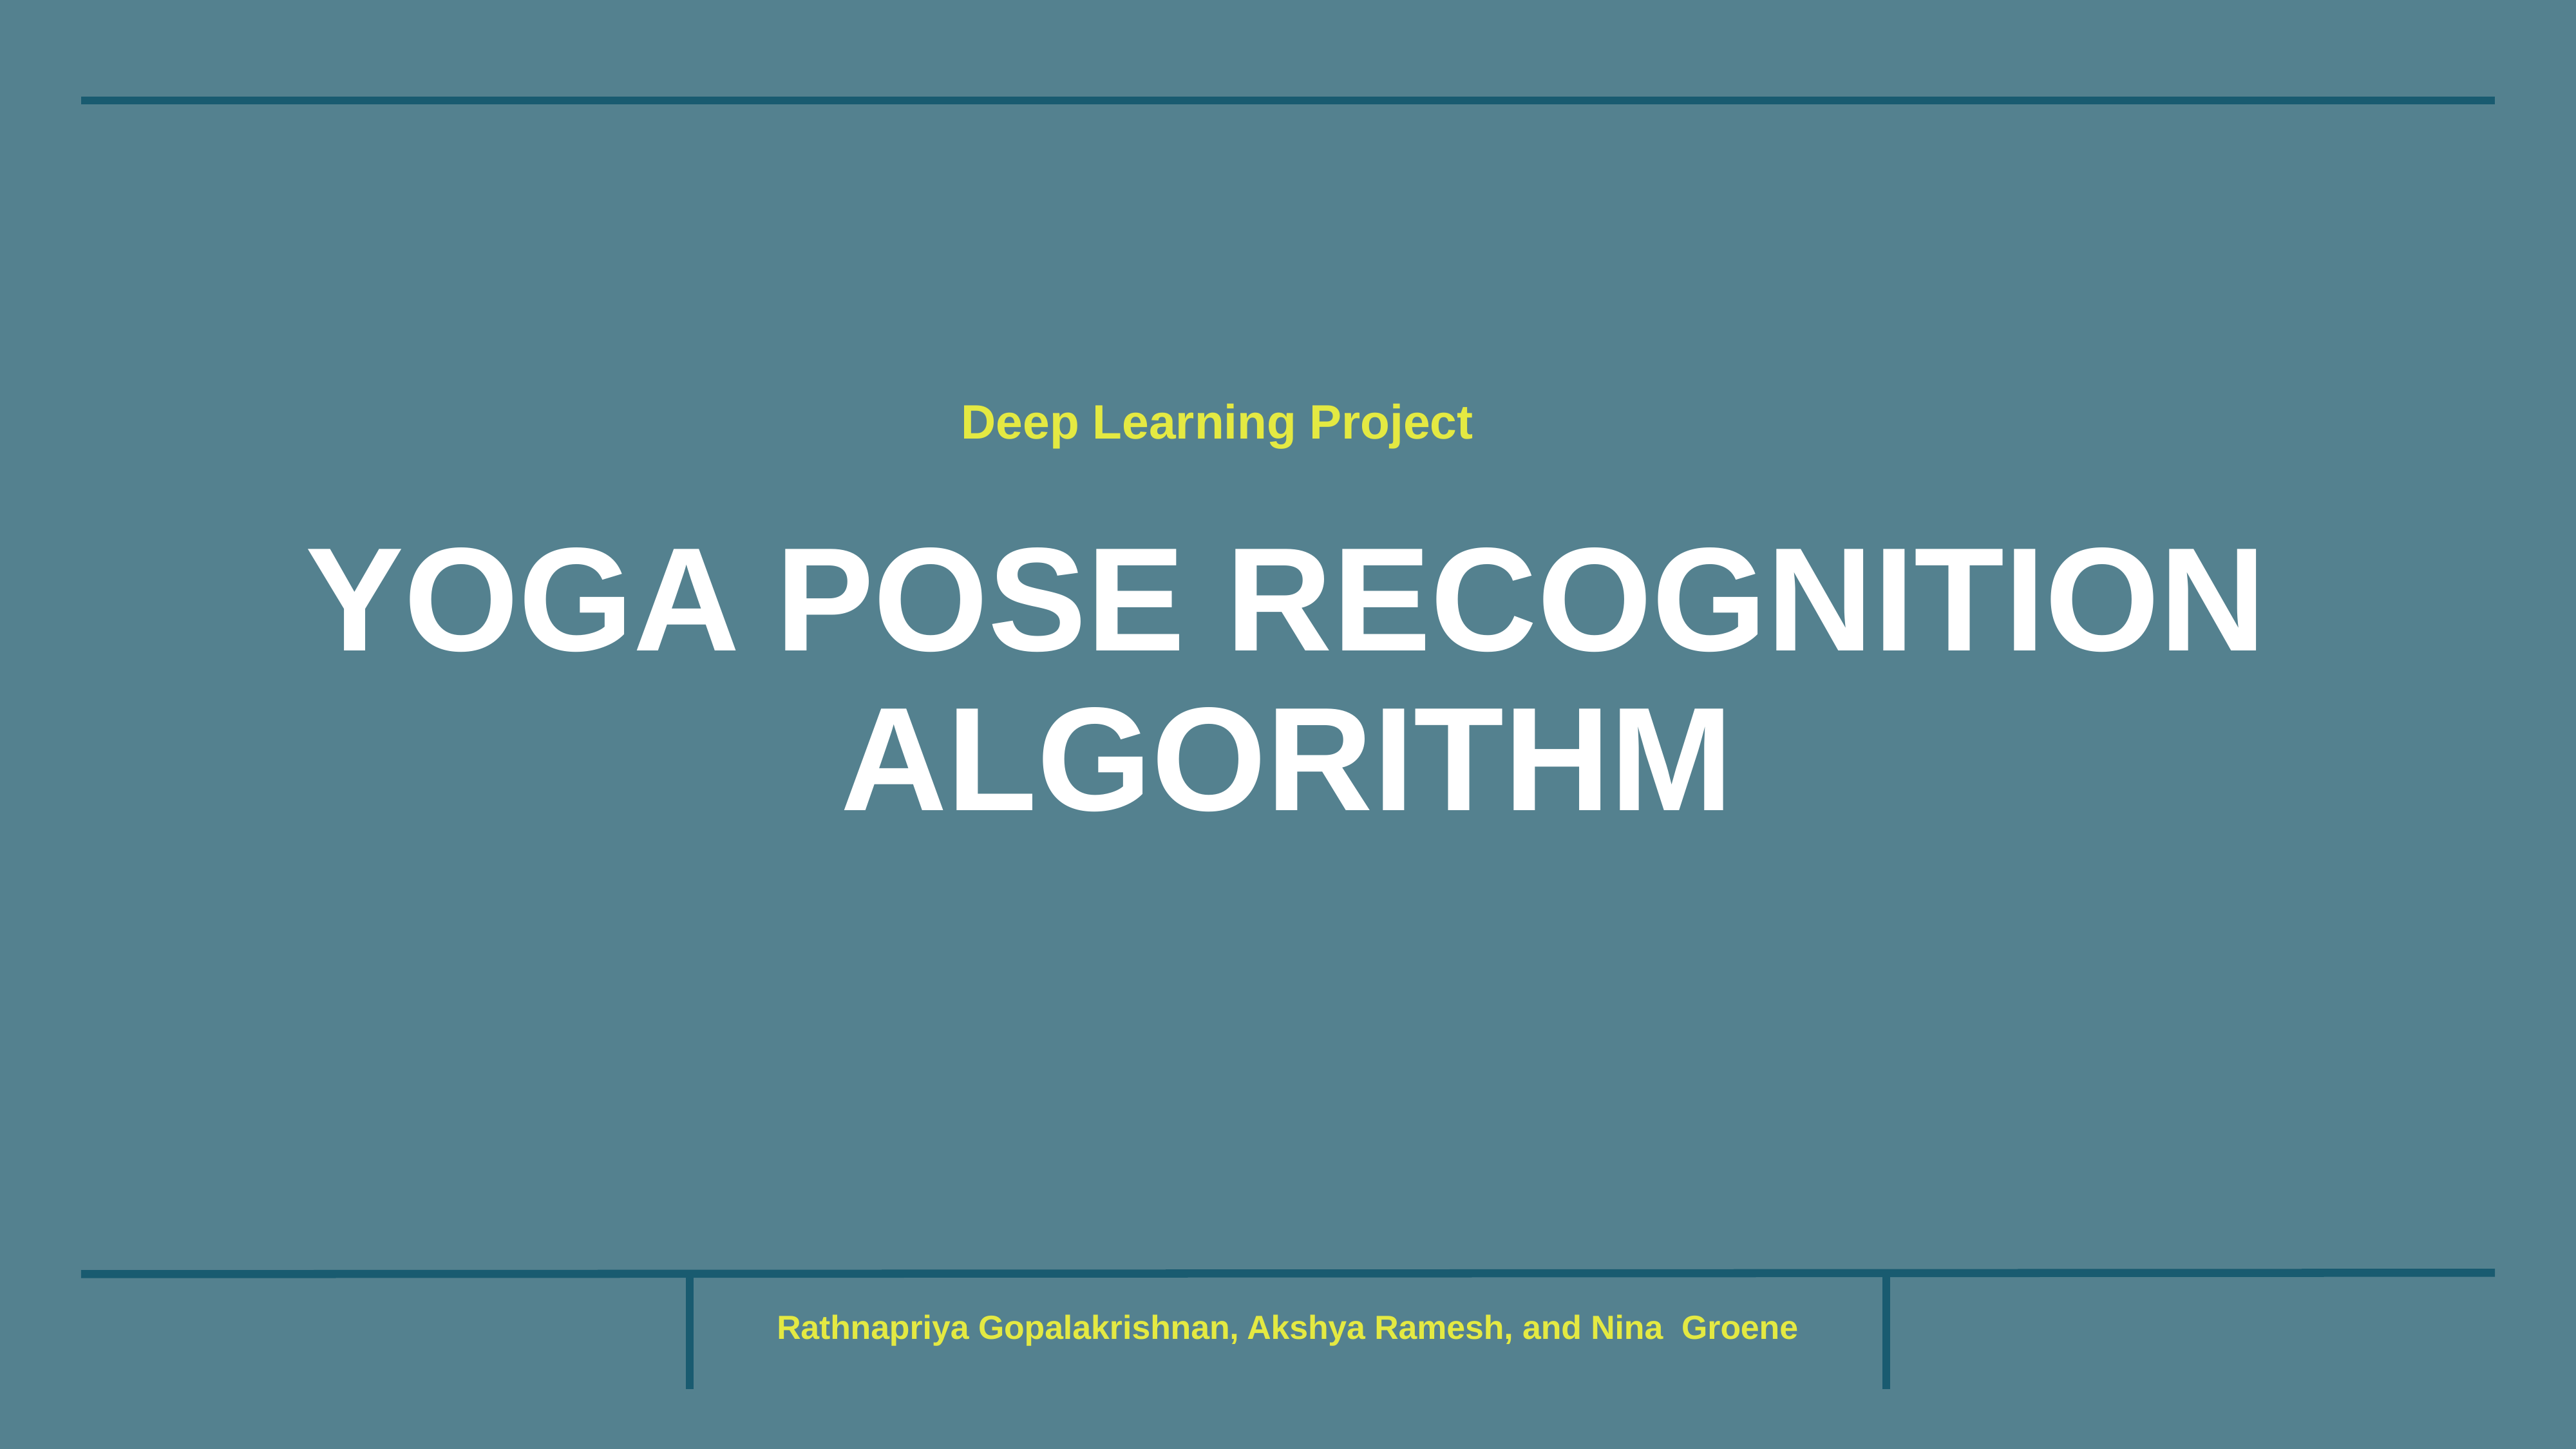

Deep Learning Project
YOGA POSE RECOGNITION ALGORITHM
Rathnapriya Gopalakrishnan, Akshya Ramesh, and Nina  Groene